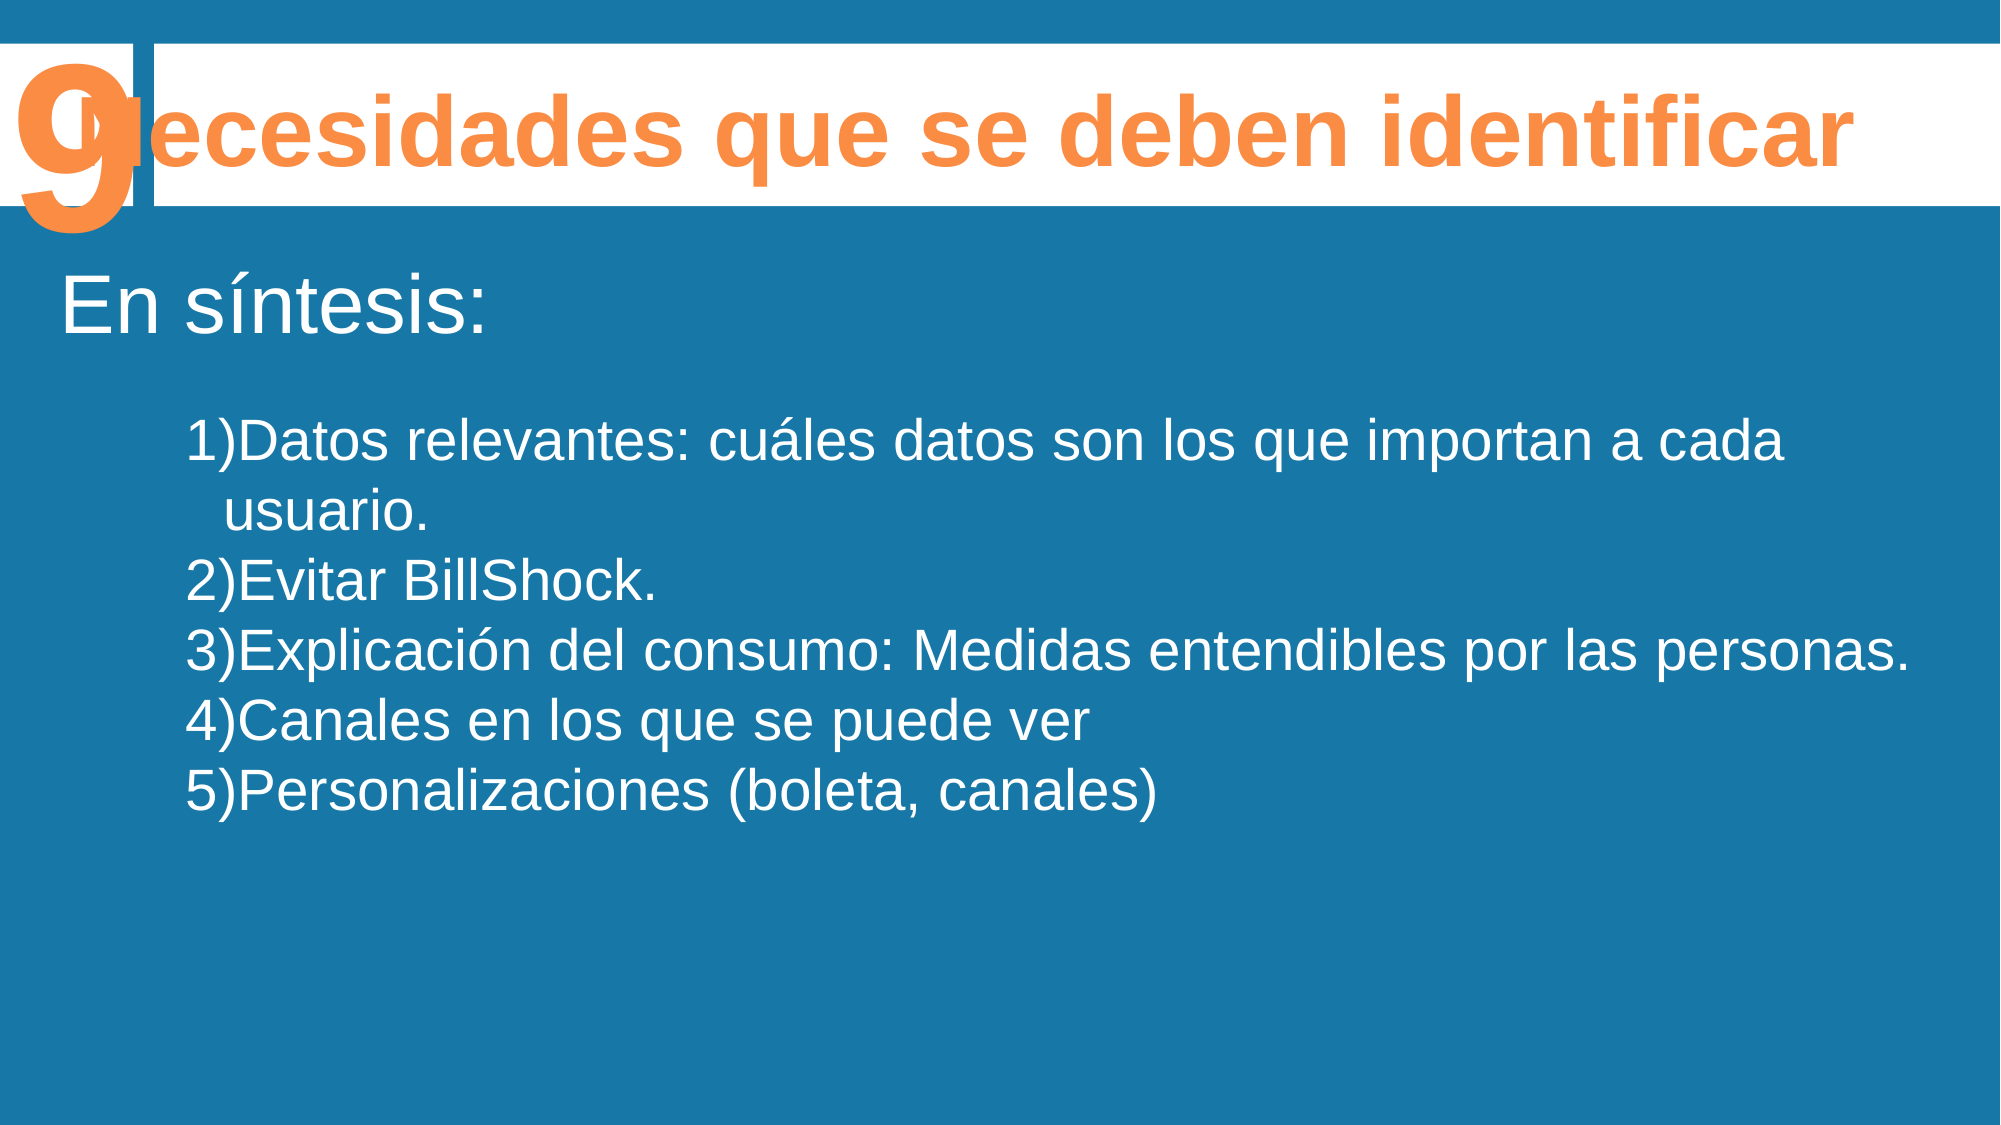

9

Necesidades que se deben identificar
En síntesis:
Datos relevantes: cuáles datos son los que importan a cada usuario.
Evitar BillShock.
Explicación del consumo: Medidas entendibles por las personas.
Canales en los que se puede ver
Personalizaciones (boleta, canales)